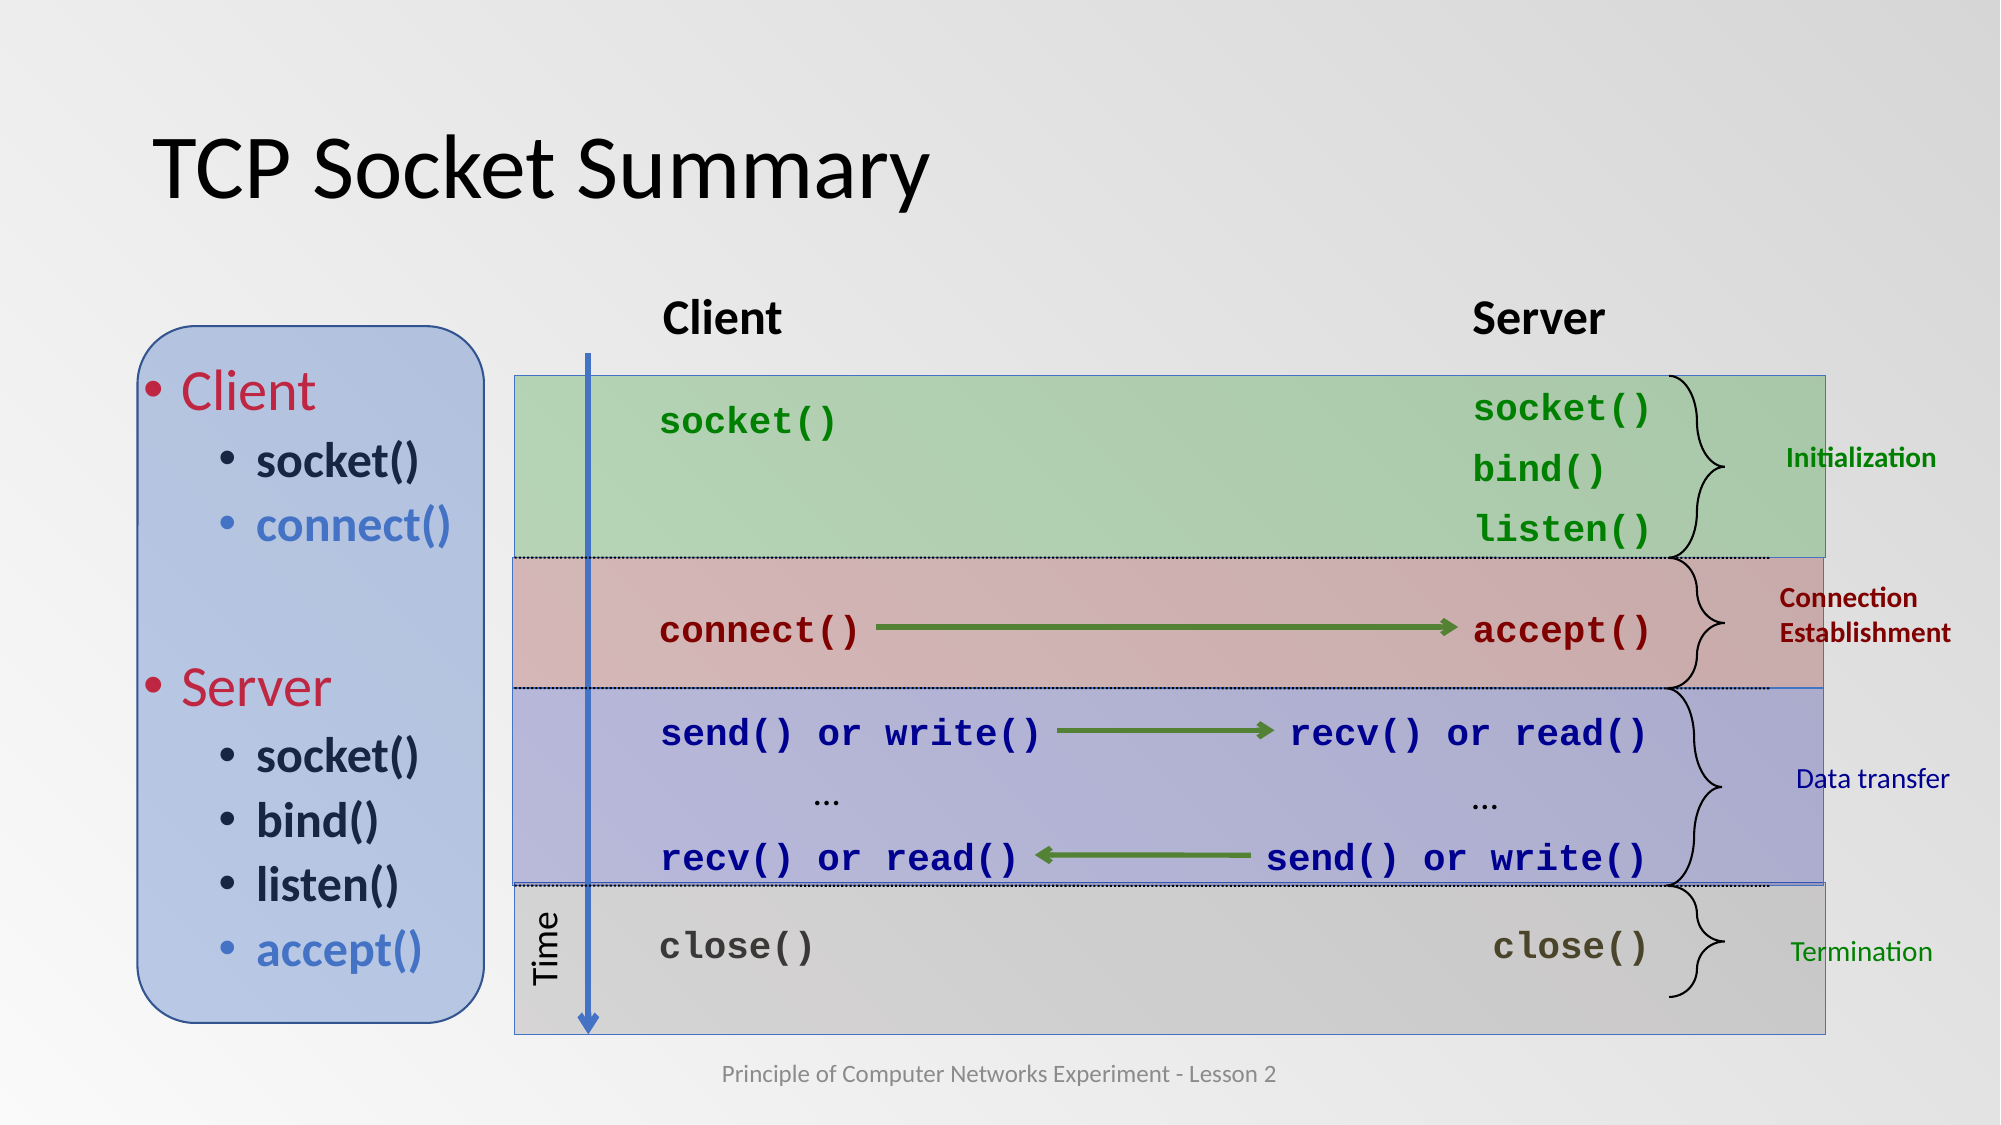

# TCP Socket Summary
Client
Server

Initialization
Client
socket()
connect()

Server
socket()
bind()
listen()
accept()

socket()

socket()
bind()
listen()
Connection
Establishment

connect()
accept()
Data transfer

send() or write()
recv() or read()
…
…
recv() or read()
send() or write()
Termination

Time
close()
close()

Principle of Computer Networks Experiment - Lesson 2
71